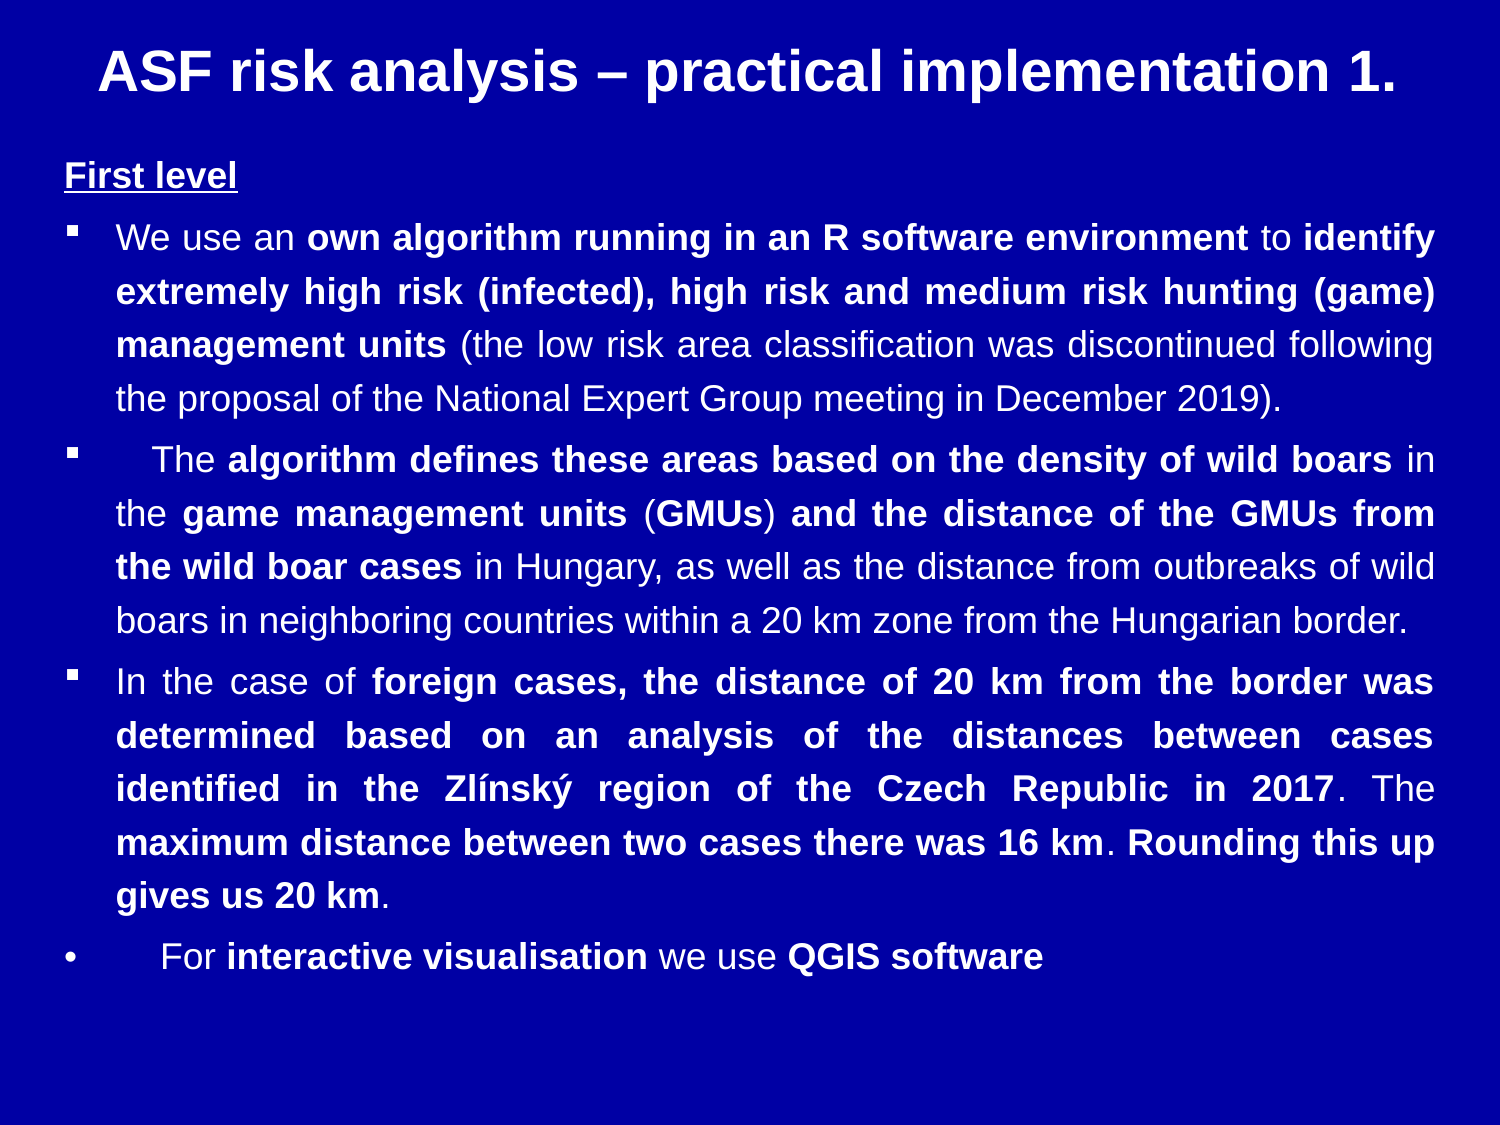

# ASF risk analysis – practical implementation 1.
First level
We use an own algorithm running in an R software environment to identify extremely high risk (infected), high risk and medium risk hunting (game) management units (the low risk area classification was discontinued following the proposal of the National Expert Group meeting in December 2019).
	The algorithm defines these areas based on the density of wild boars in the game management units (GMUs) and the distance of the GMUs from the wild boar cases in Hungary, as well as the distance from outbreaks of wild boars in neighboring countries within a 20 km zone from the Hungarian border.
In the case of foreign cases, the distance of 20 km from the border was determined based on an analysis of the distances between cases identified in the Zlínský region of the Czech Republic in 2017. The maximum distance between two cases there was 16 km. Rounding this up gives us 20 km.
•	For interactive visualisation we use QGIS software